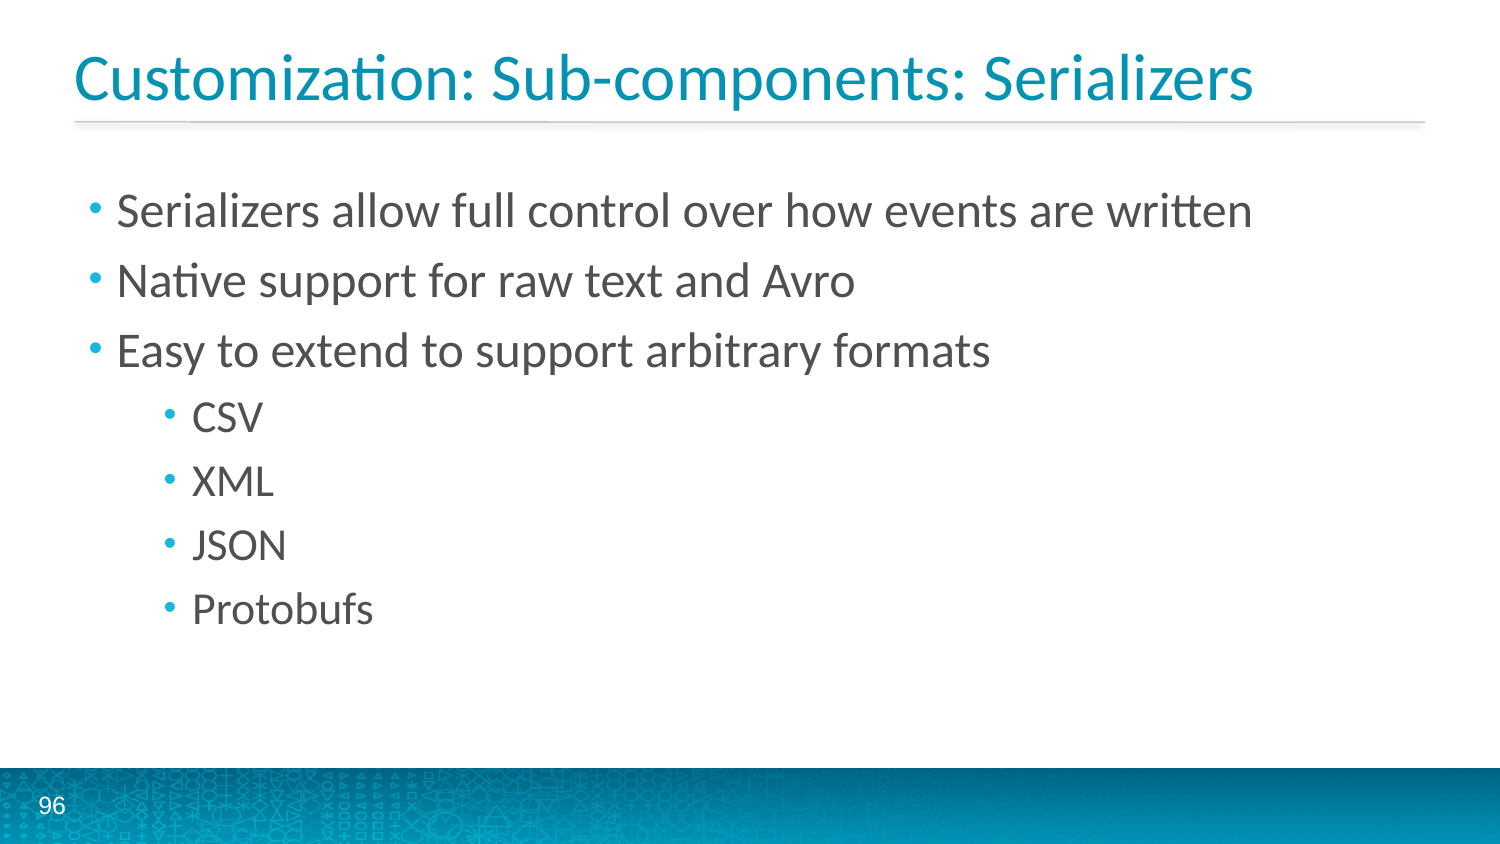

# Customization: Sub-components: Serializers
Serializers allow full control over how events are written
Native support for raw text and Avro
Easy to extend to support arbitrary formats
CSV
XML
JSON
Protobufs
96